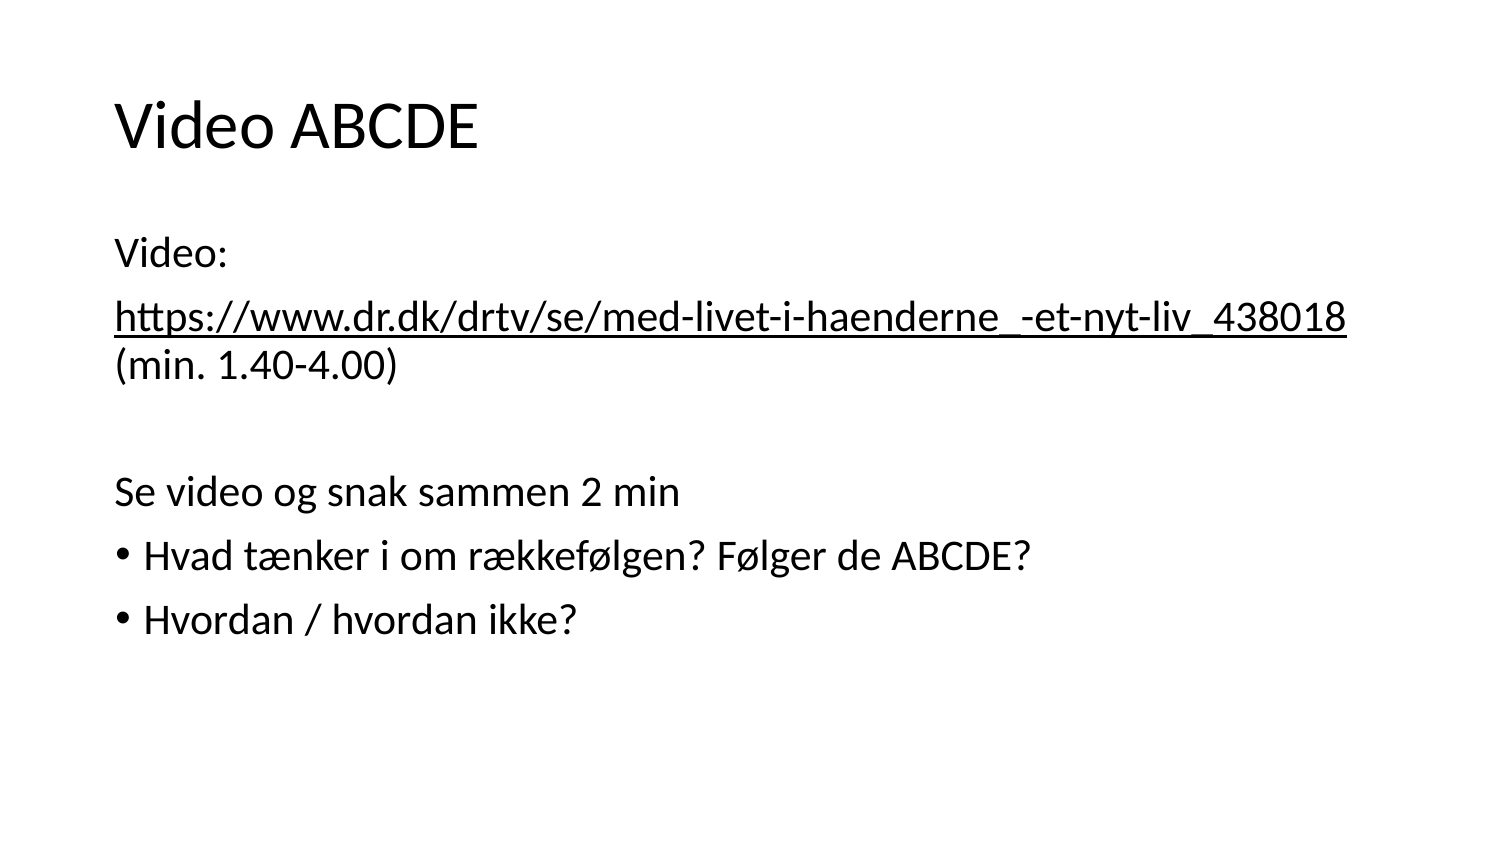

Video ABCDE
Video:
https://www.dr.dk/drtv/se/med-livet-i-haenderne_-et-nyt-liv_438018  (min. 1.40-4.00)

Se video og snak sammen 2 min
Hvad tænker i om rækkefølgen? Følger de ABCDE?
Hvordan / hvordan ikke?